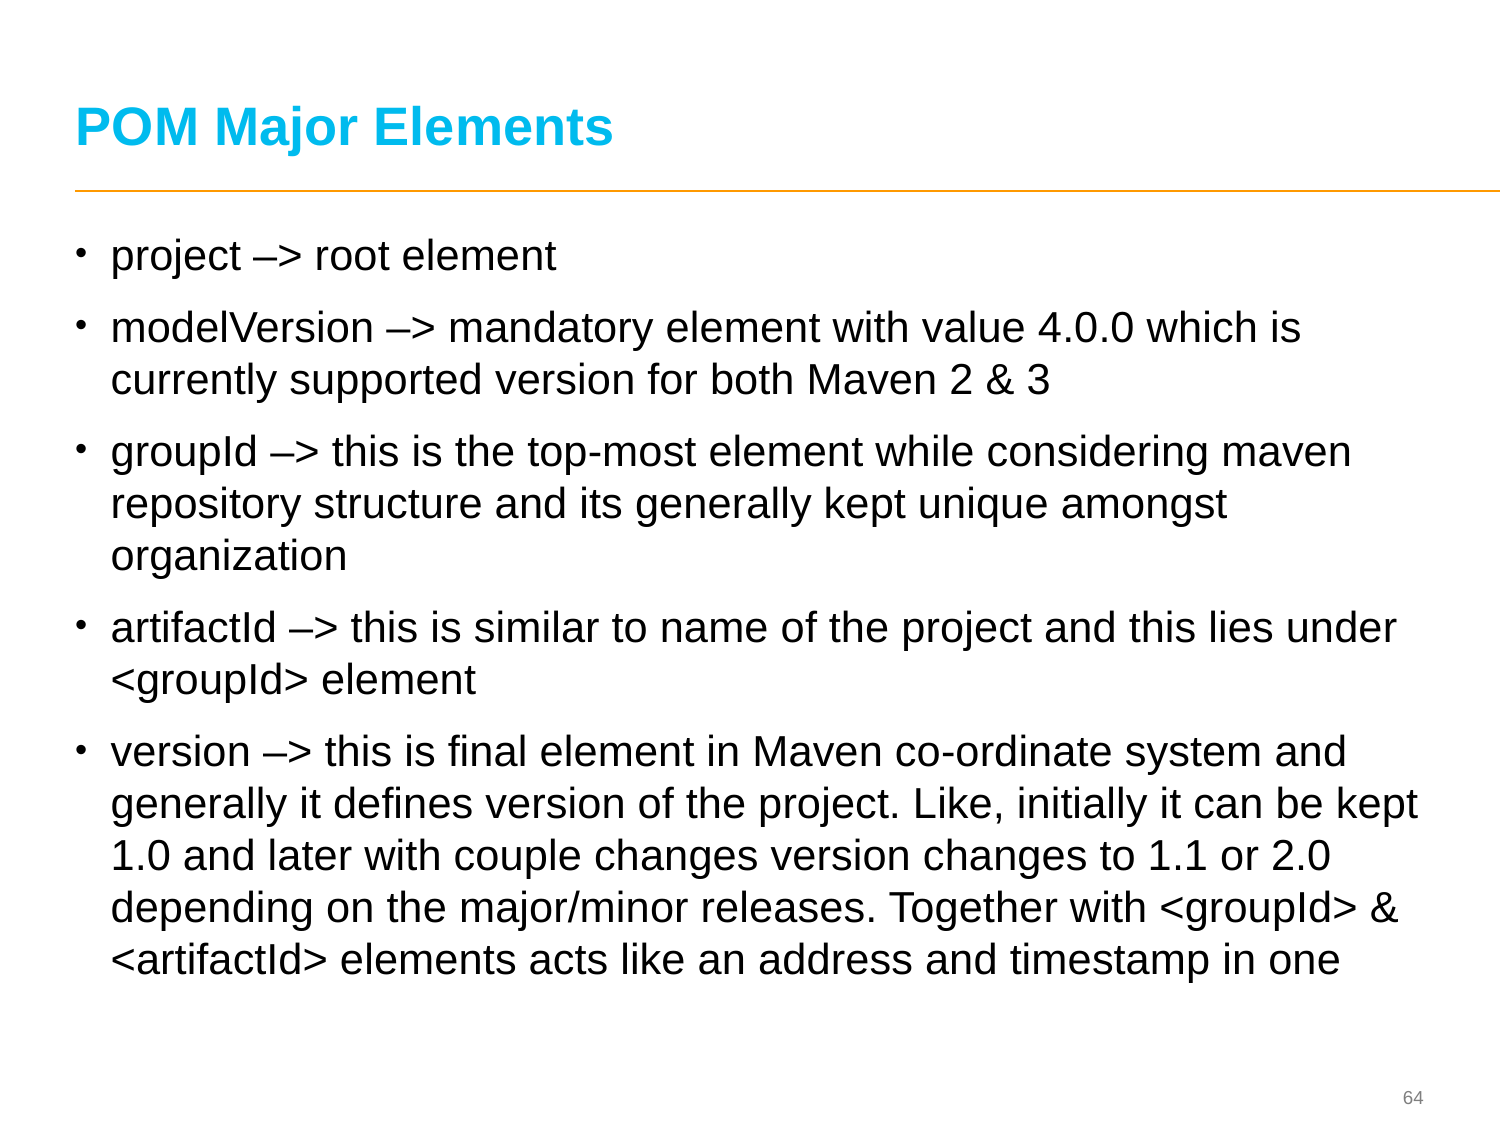

# POM Major Elements
project –> root element
modelVersion –> mandatory element with value 4.0.0 which is currently supported version for both Maven 2 & 3
groupId –> this is the top-most element while considering maven repository structure and its generally kept unique amongst organization
artifactId –> this is similar to name of the project and this lies under <groupId> element
version –> this is final element in Maven co-ordinate system and generally it defines version of the project. Like, initially it can be kept 1.0 and later with couple changes version changes to 1.1 or 2.0 depending on the major/minor releases. Together with <groupId> & <artifactId> elements acts like an address and timestamp in one